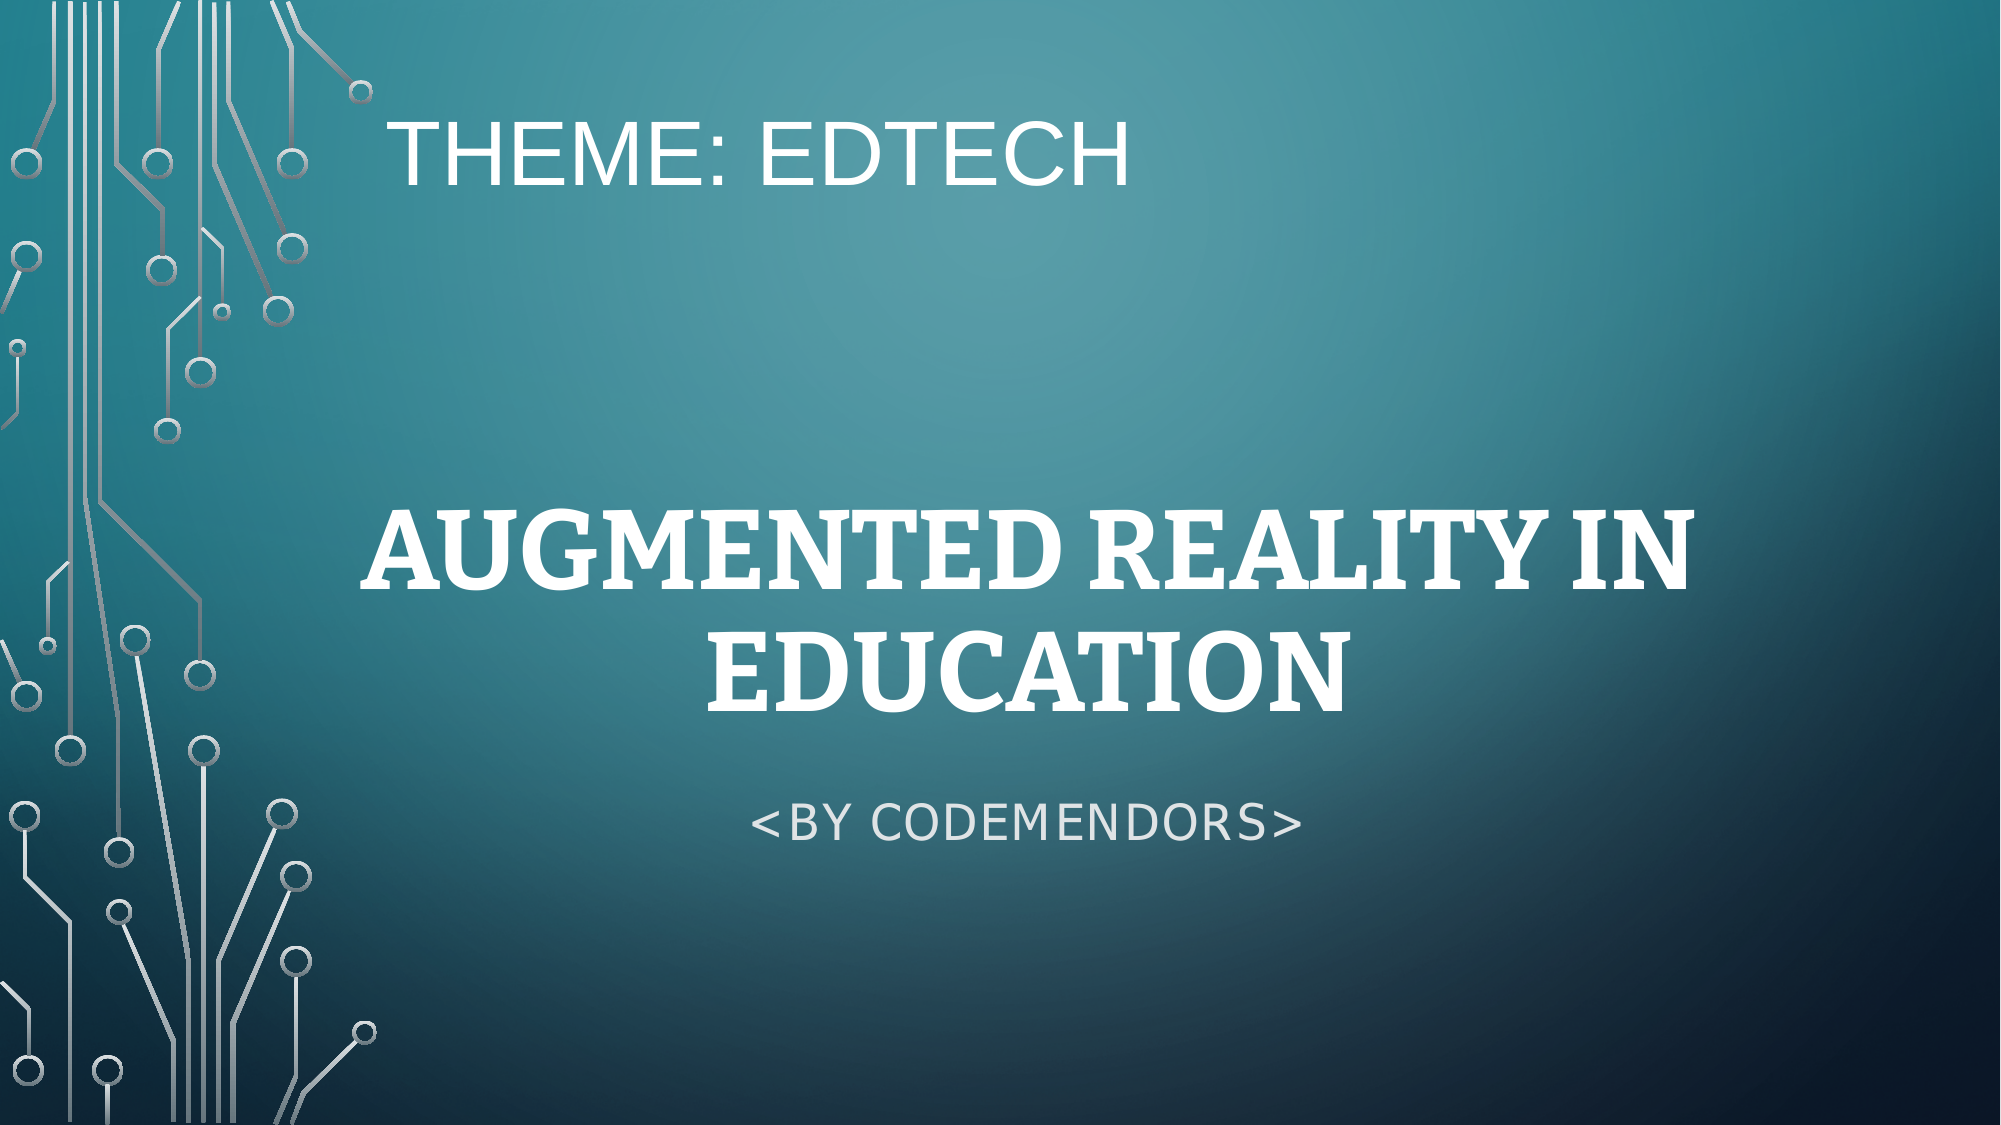

THEME: EDTECH
# Augmented ReAlity in education
<By Codemendors>